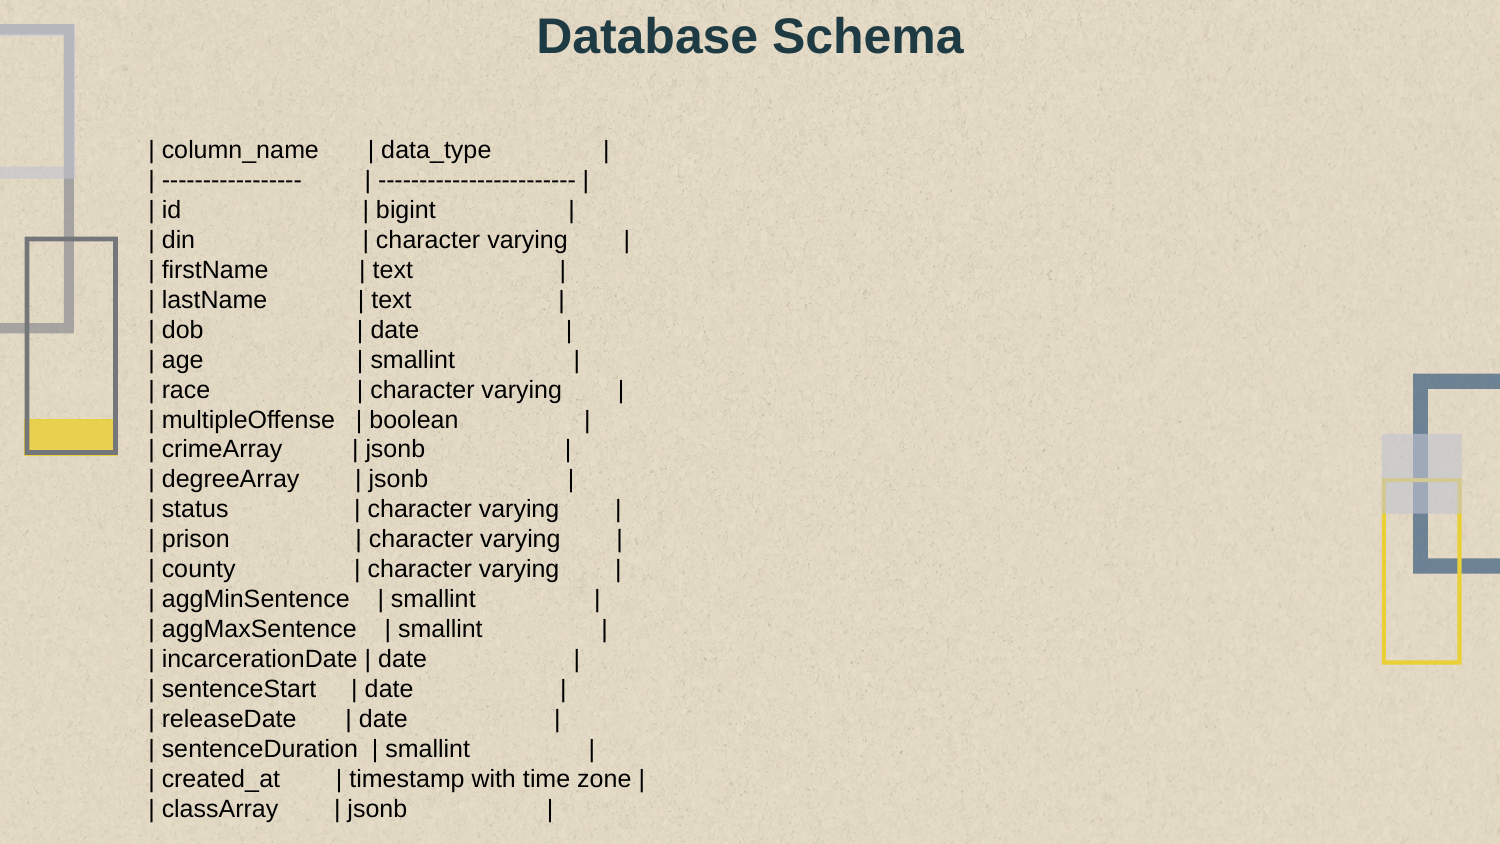

# Database Schema
| column_name       | data_type                |
| -----------------         | ------------------------ |
| id                          | bigint                   |
| din                        | character varying        |
| firstName             | text                     |
| lastName             | text                     |
| dob                      | date                     |
| age                      | smallint                 |
| race                     | character varying        |
| multipleOffense   | boolean                  |
| crimeArray          | jsonb                    |
| degreeArray        | jsonb                    |
| status                  | character varying        |
| prison                  | character varying        |
| county                 | character varying        |
| aggMinSentence    | smallint                 |
| aggMaxSentence    | smallint                 |
| incarcerationDate | date                     |
| sentenceStart     | date                     |
| releaseDate       | date                     |
| sentenceDuration  | smallint                 |
| created_at        | timestamp with time zone |
| classArray        | jsonb                    |